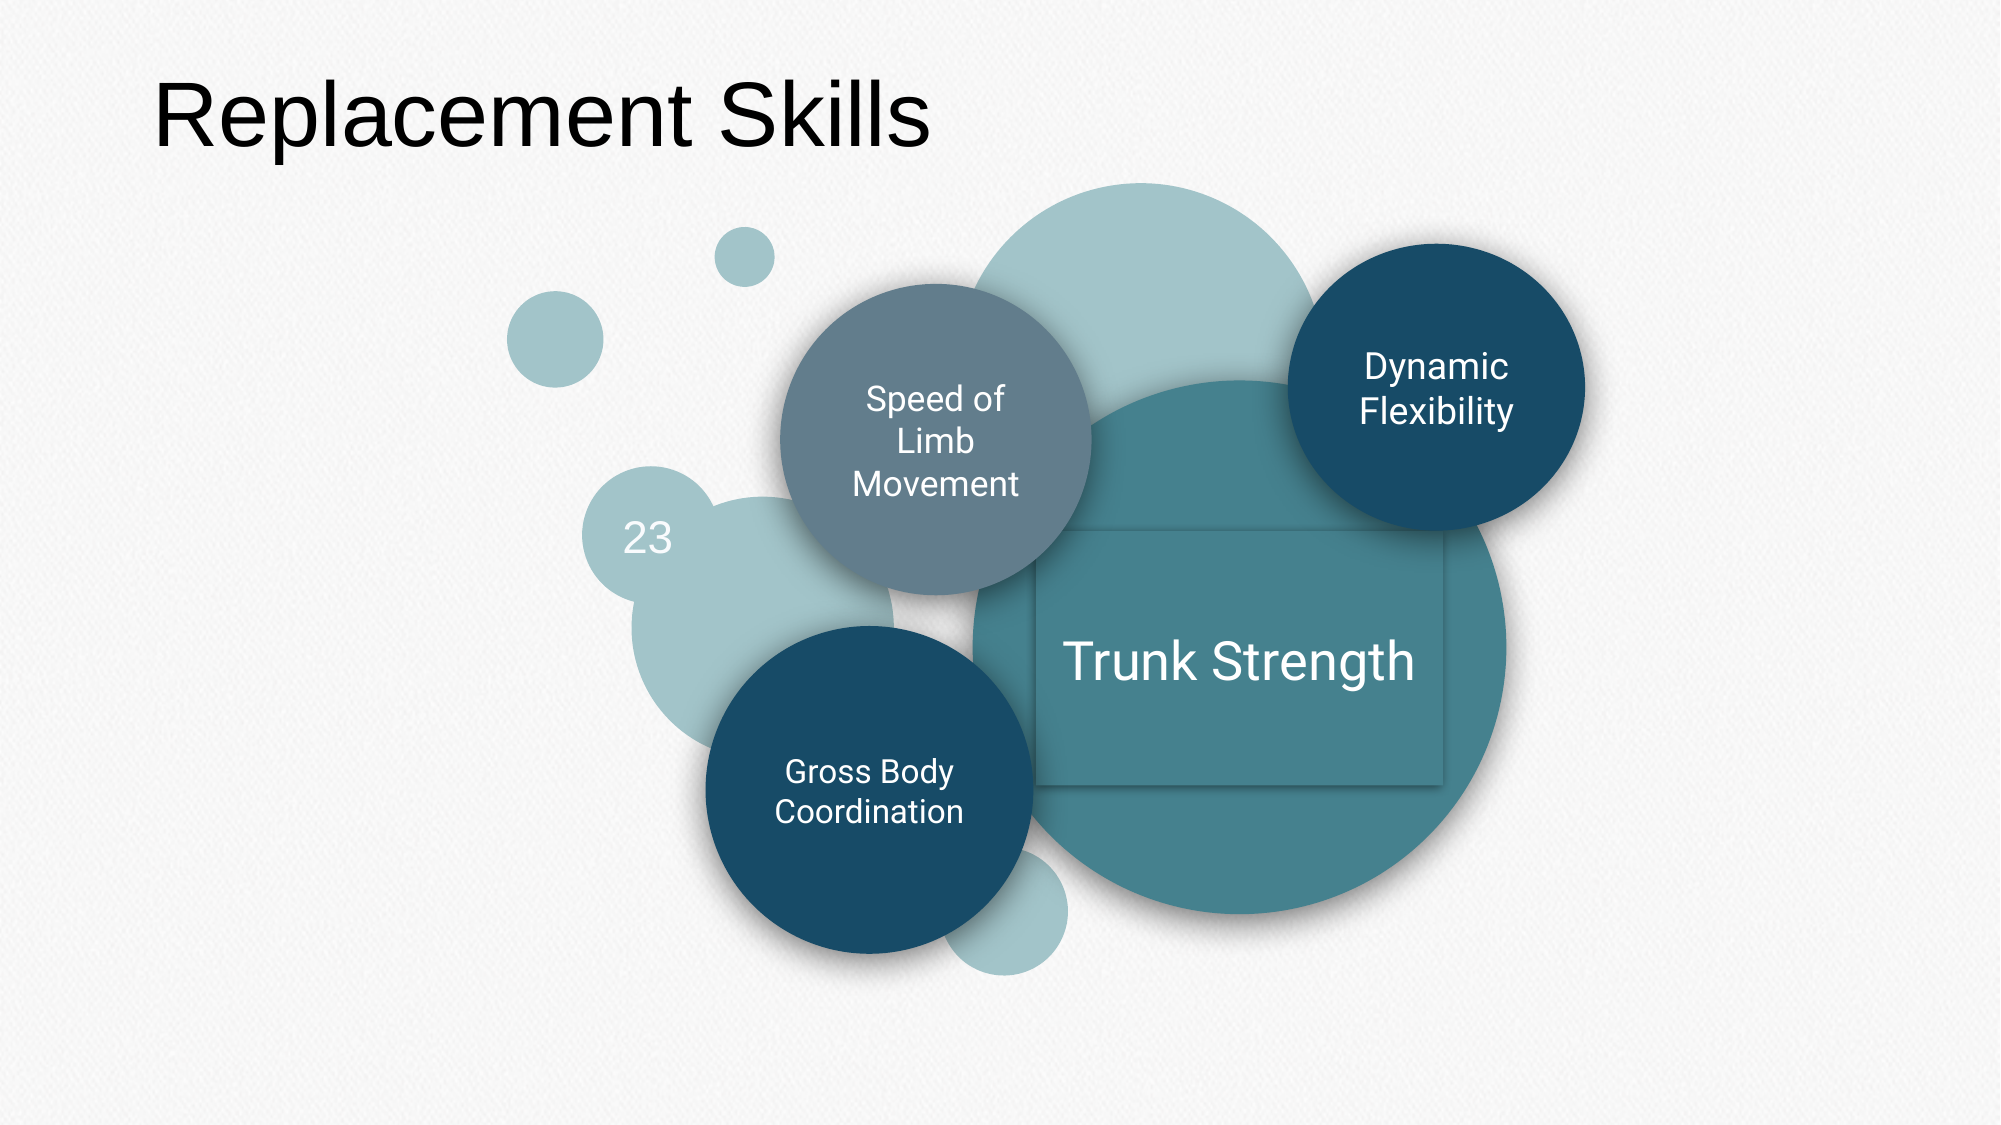

# Replacement Skills

23

Dynamic Flexibility

Speed of Limb Movement

Trunk Strength

Gross Body Coordination